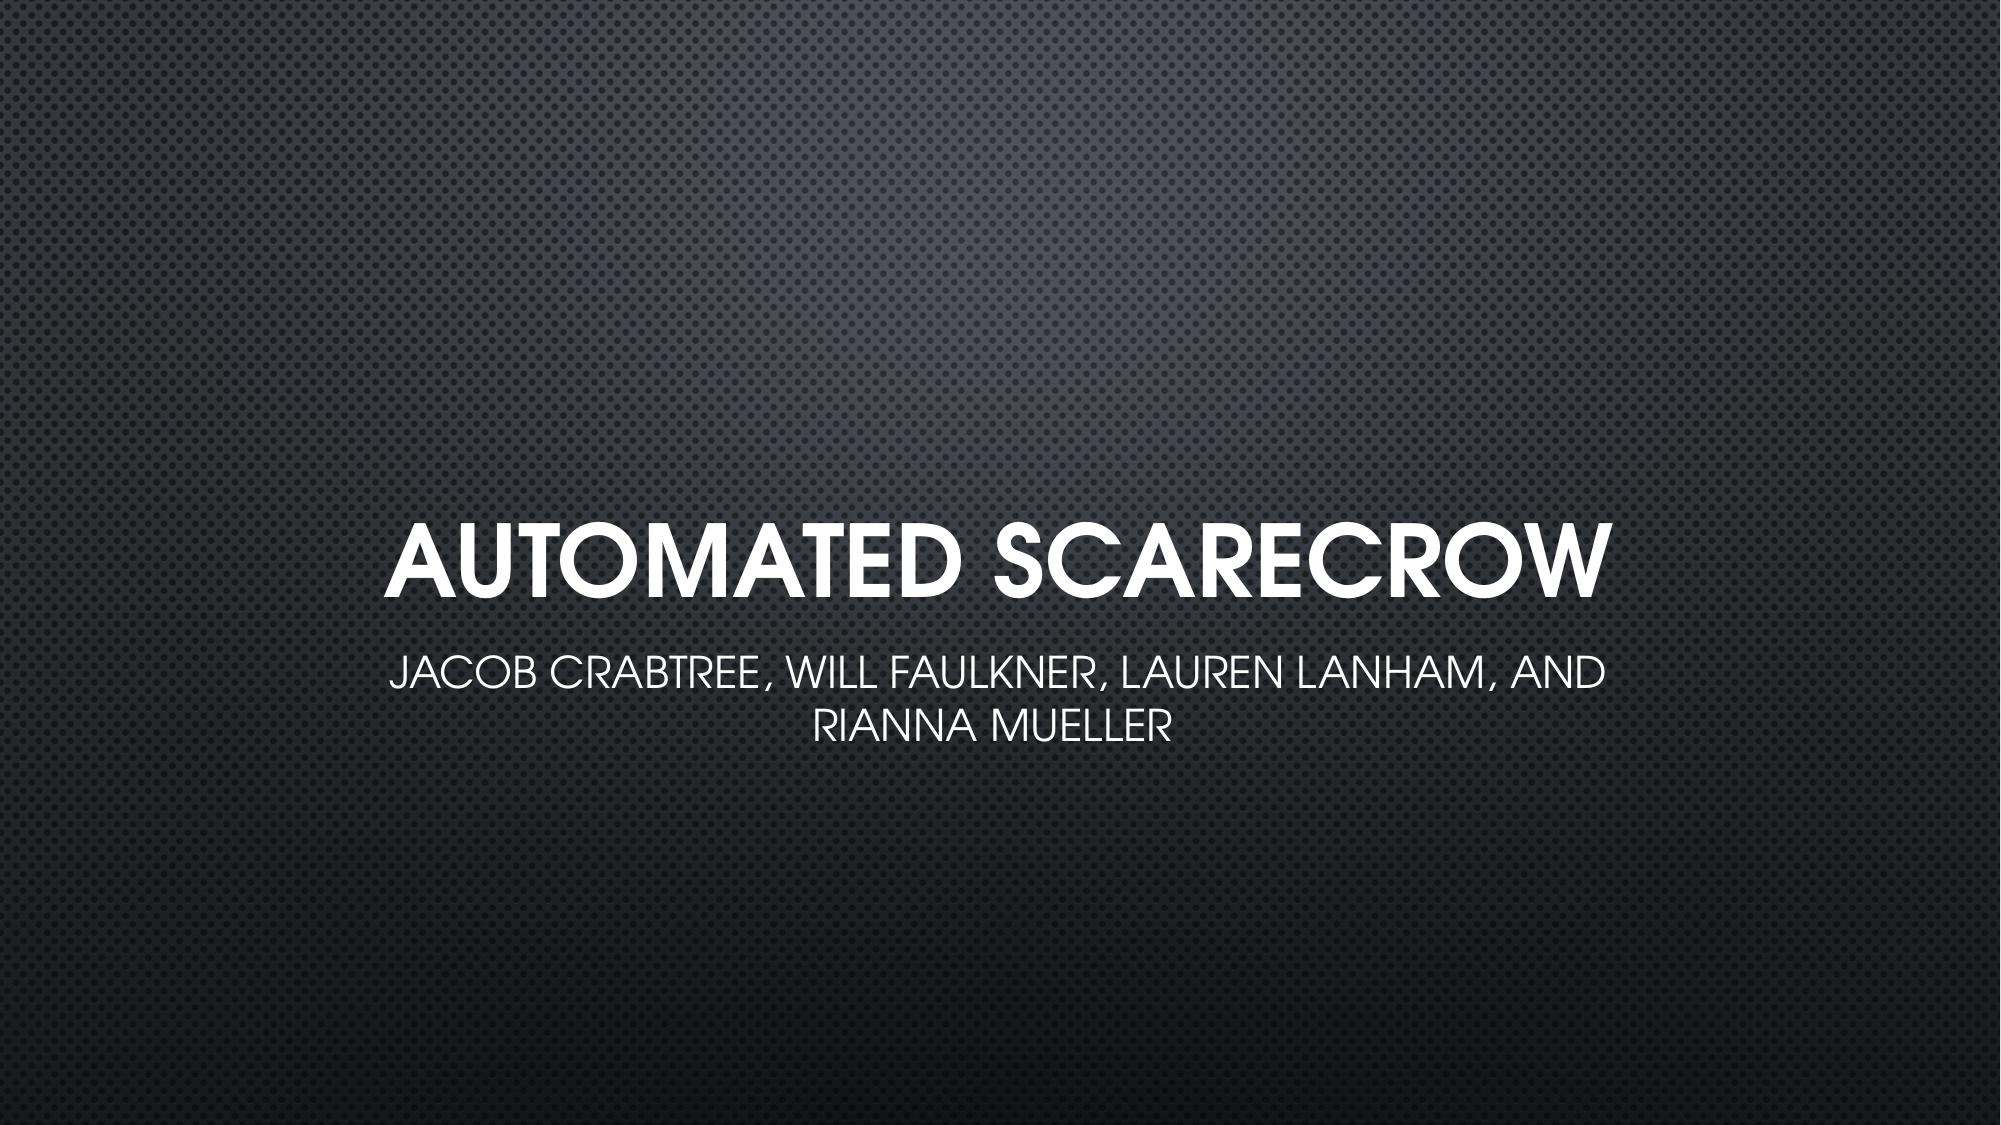

# Automated Scarecrow
Jacob Crabtree, Will Faulkner, Lauren Lanham, and Rianna Mueller